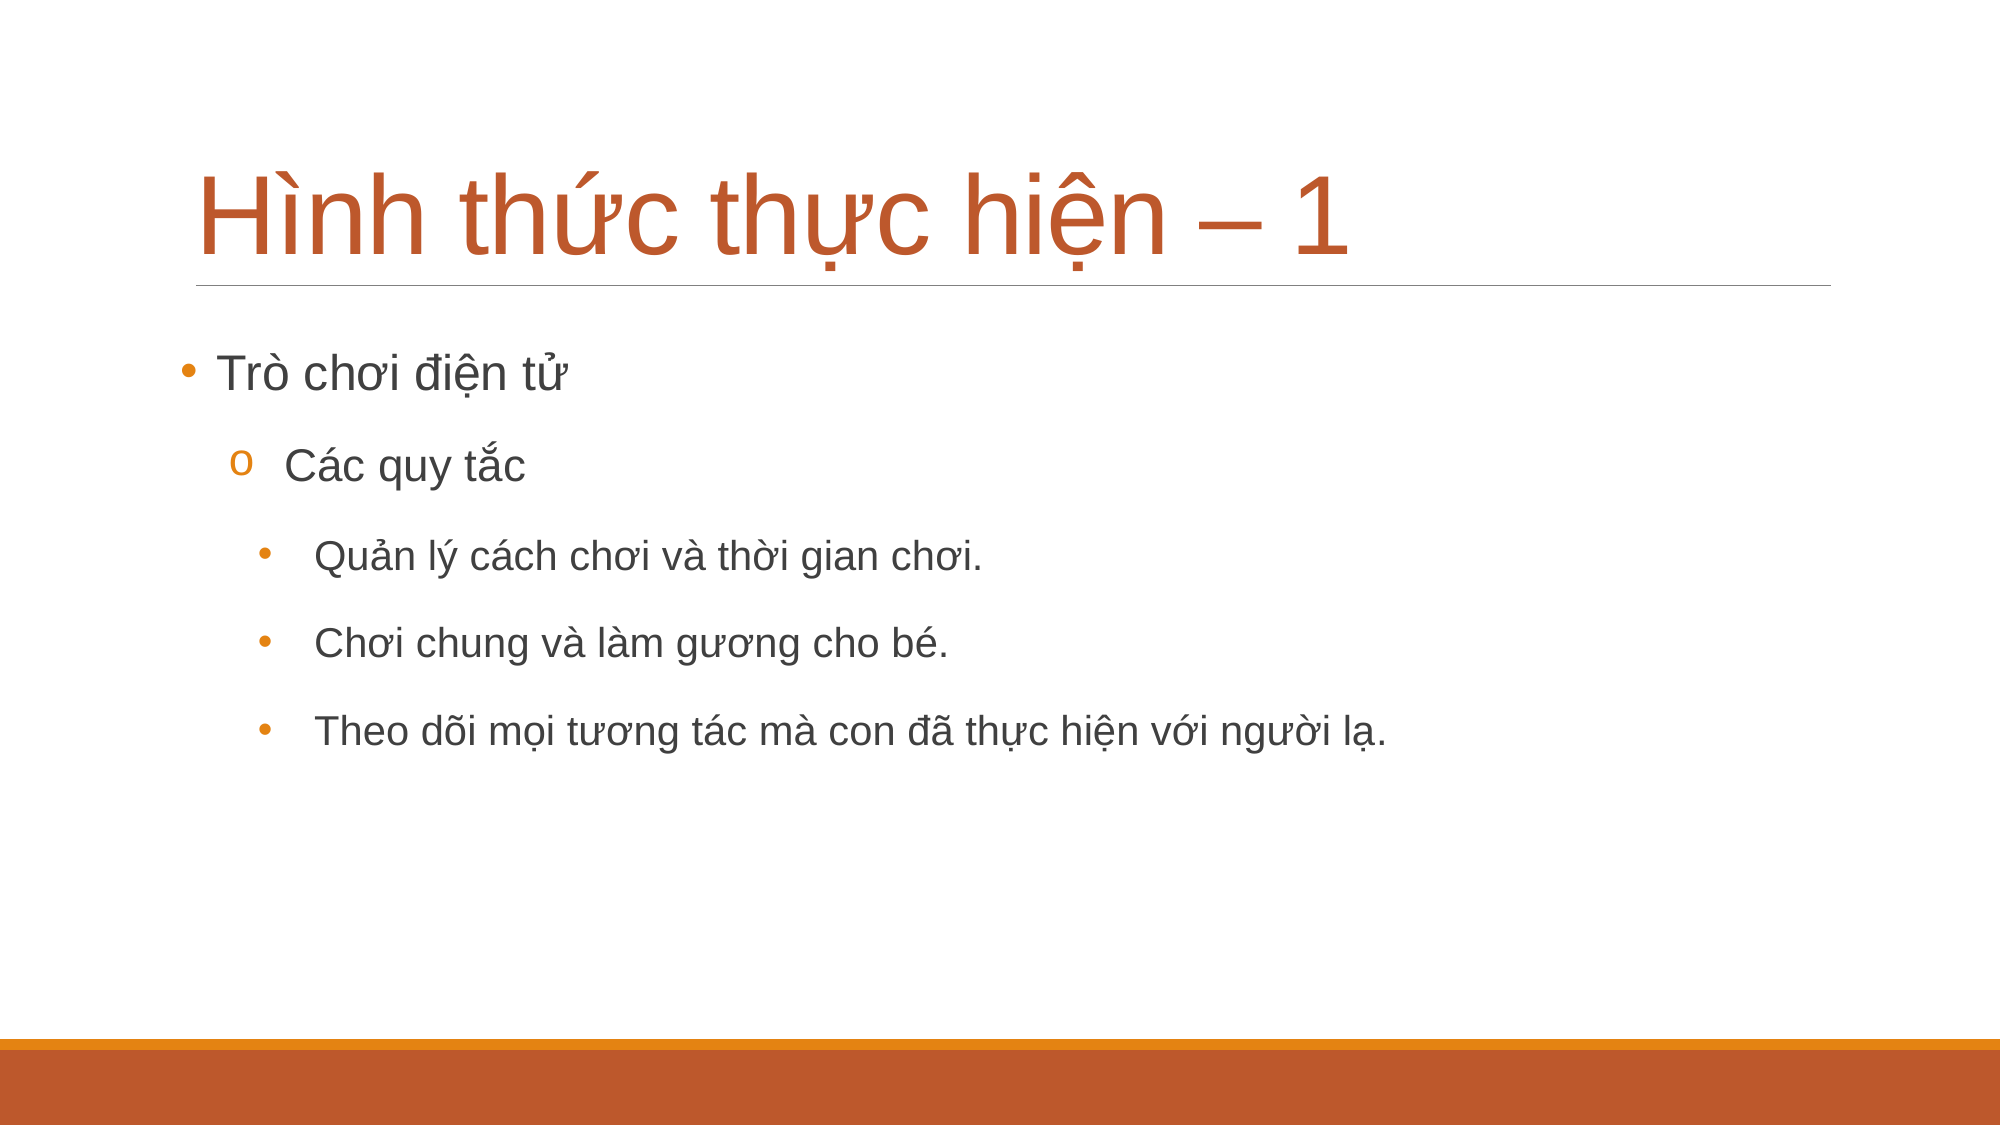

# Hình thức thực hiện – 1
Trò chơi điện tử
Các quy tắc
Quản lý cách chơi và thời gian chơi.
Chơi chung và làm gương cho bé.
Theo dõi mọi tương tác mà con đã thực hiện với người lạ.
12